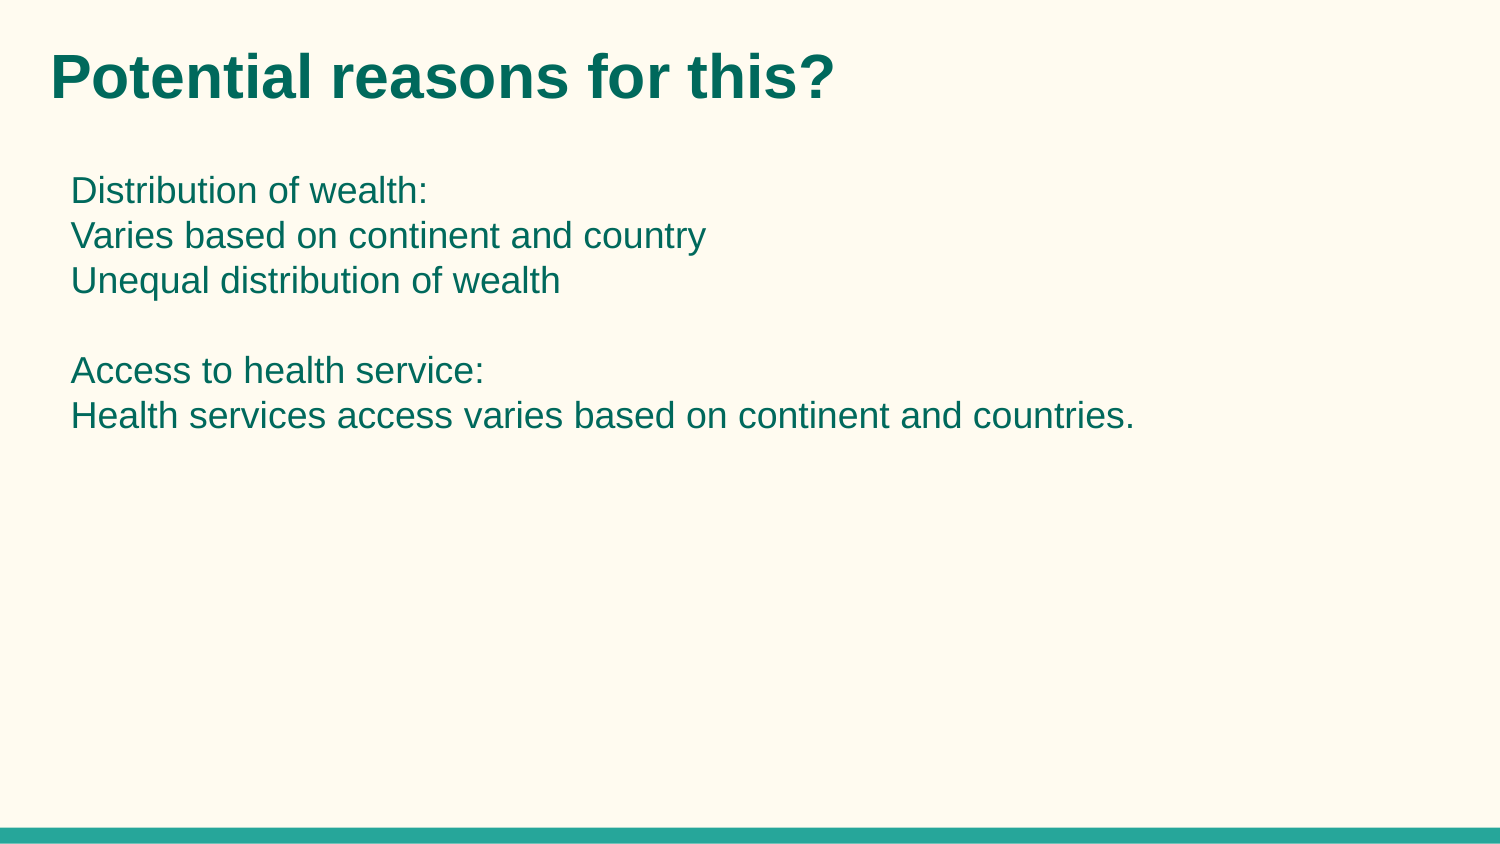

# Potential reasons for this?
Distribution of wealth:
Varies based on continent and country
Unequal distribution of wealth

Access to health service:
Health services access varies based on continent and countries.